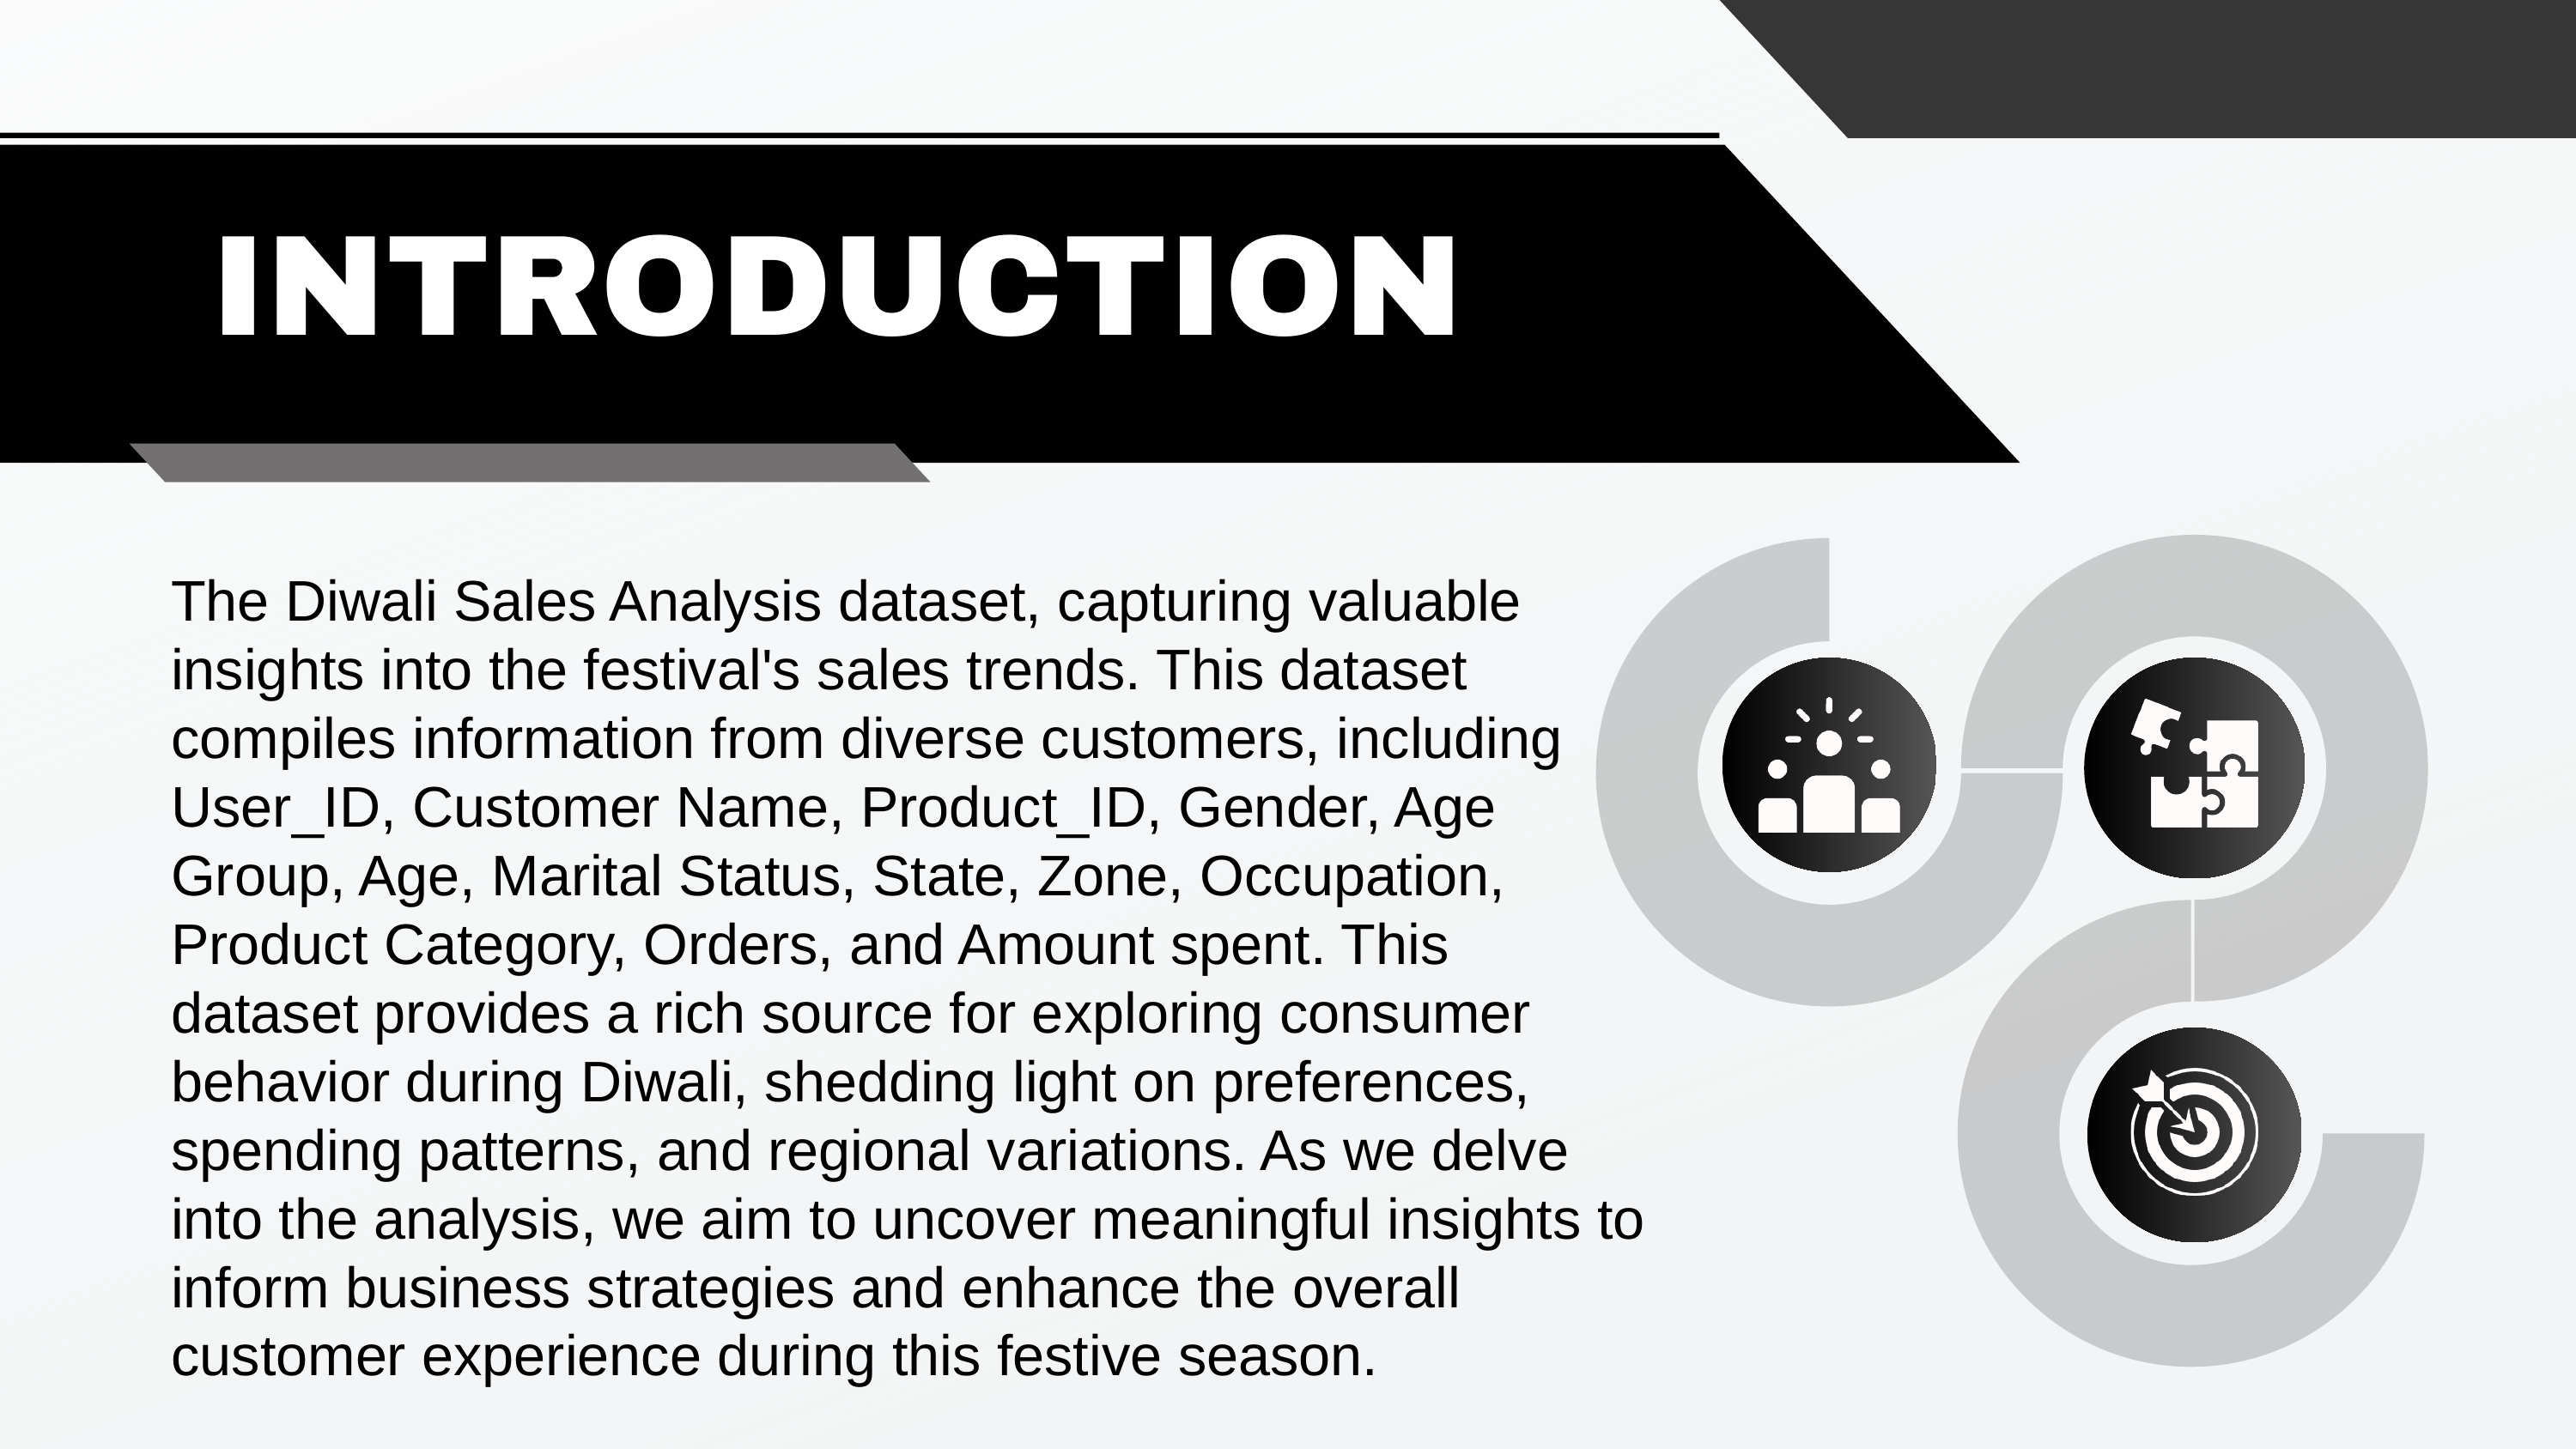

INTRODUCTION

The Diwali Sales Analysis dataset, capturing valuable insights into the festival's sales trends. This dataset compiles information from diverse customers, including User_ID, Customer Name, Product_ID, Gender, Age Group, Age, Marital Status, State, Zone, Occupation, Product Category, Orders, and Amount spent. This dataset provides a rich source for exploring consumer behavior during Diwali, shedding light on preferences, spending patterns, and regional variations. As we delve into the analysis, we aim to uncover meaningful insights to inform business strategies and enhance the overall customer experience during this festive season.